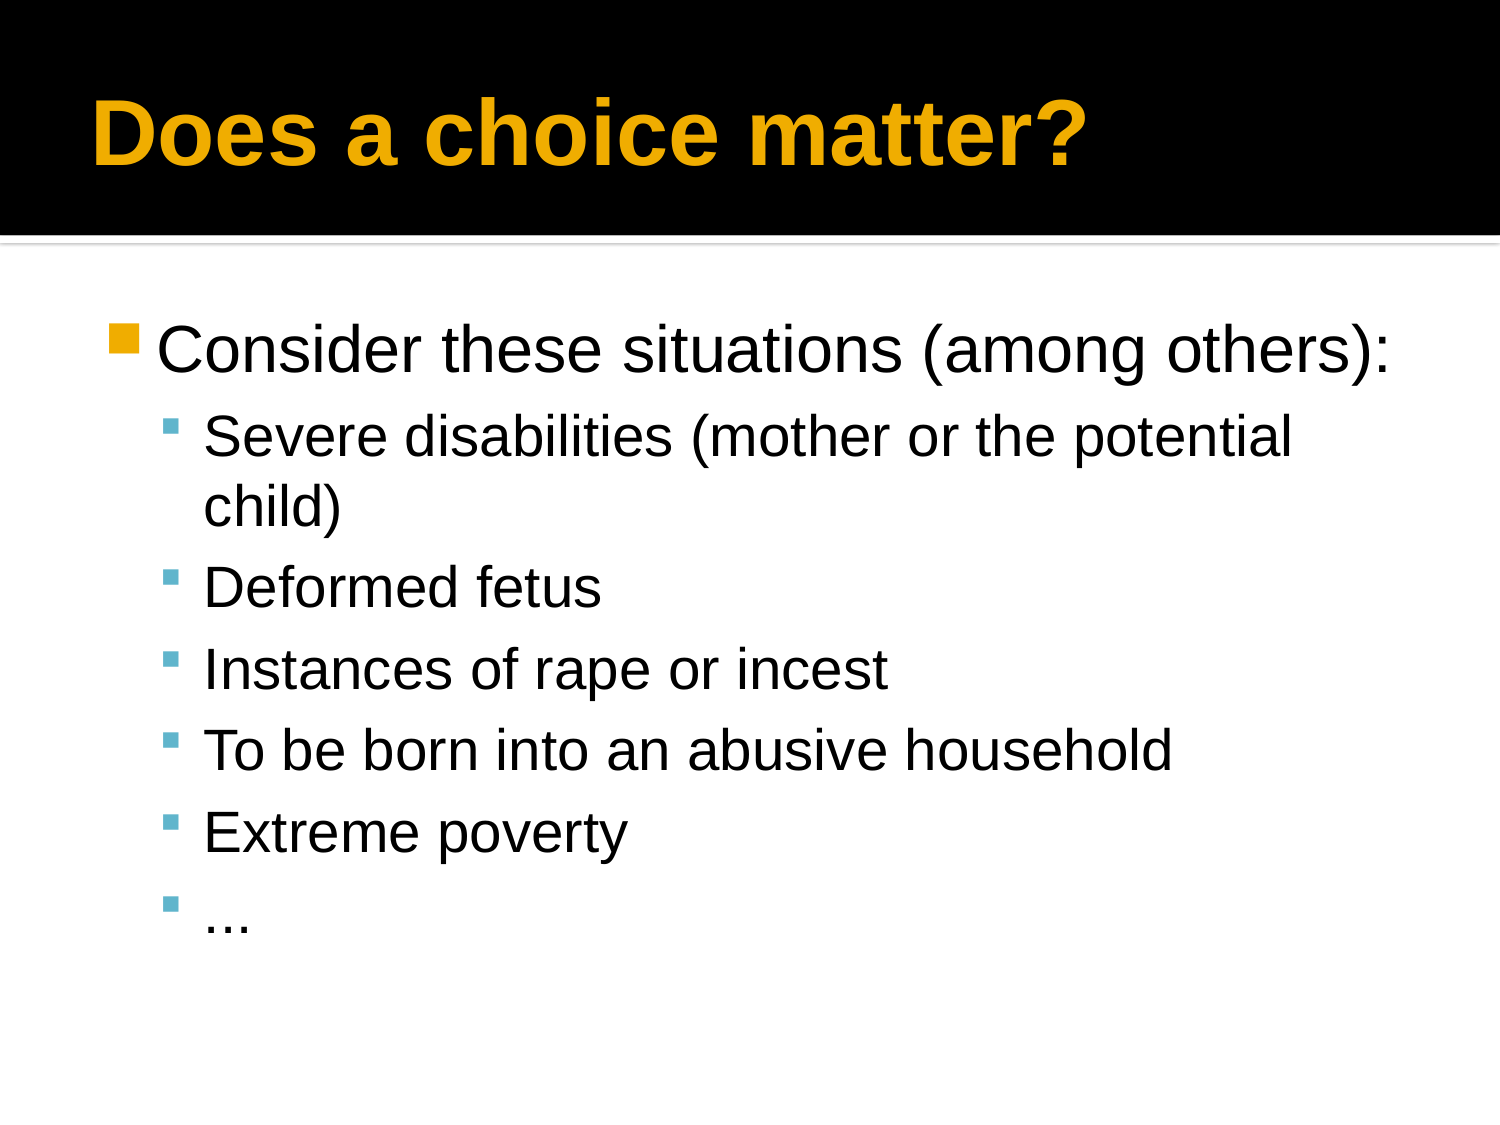

# Does a choice matter?
Consider these situations (among others):
Severe disabilities (mother or the potential child)
Deformed fetus
Instances of rape or incest
To be born into an abusive household
Extreme poverty
...